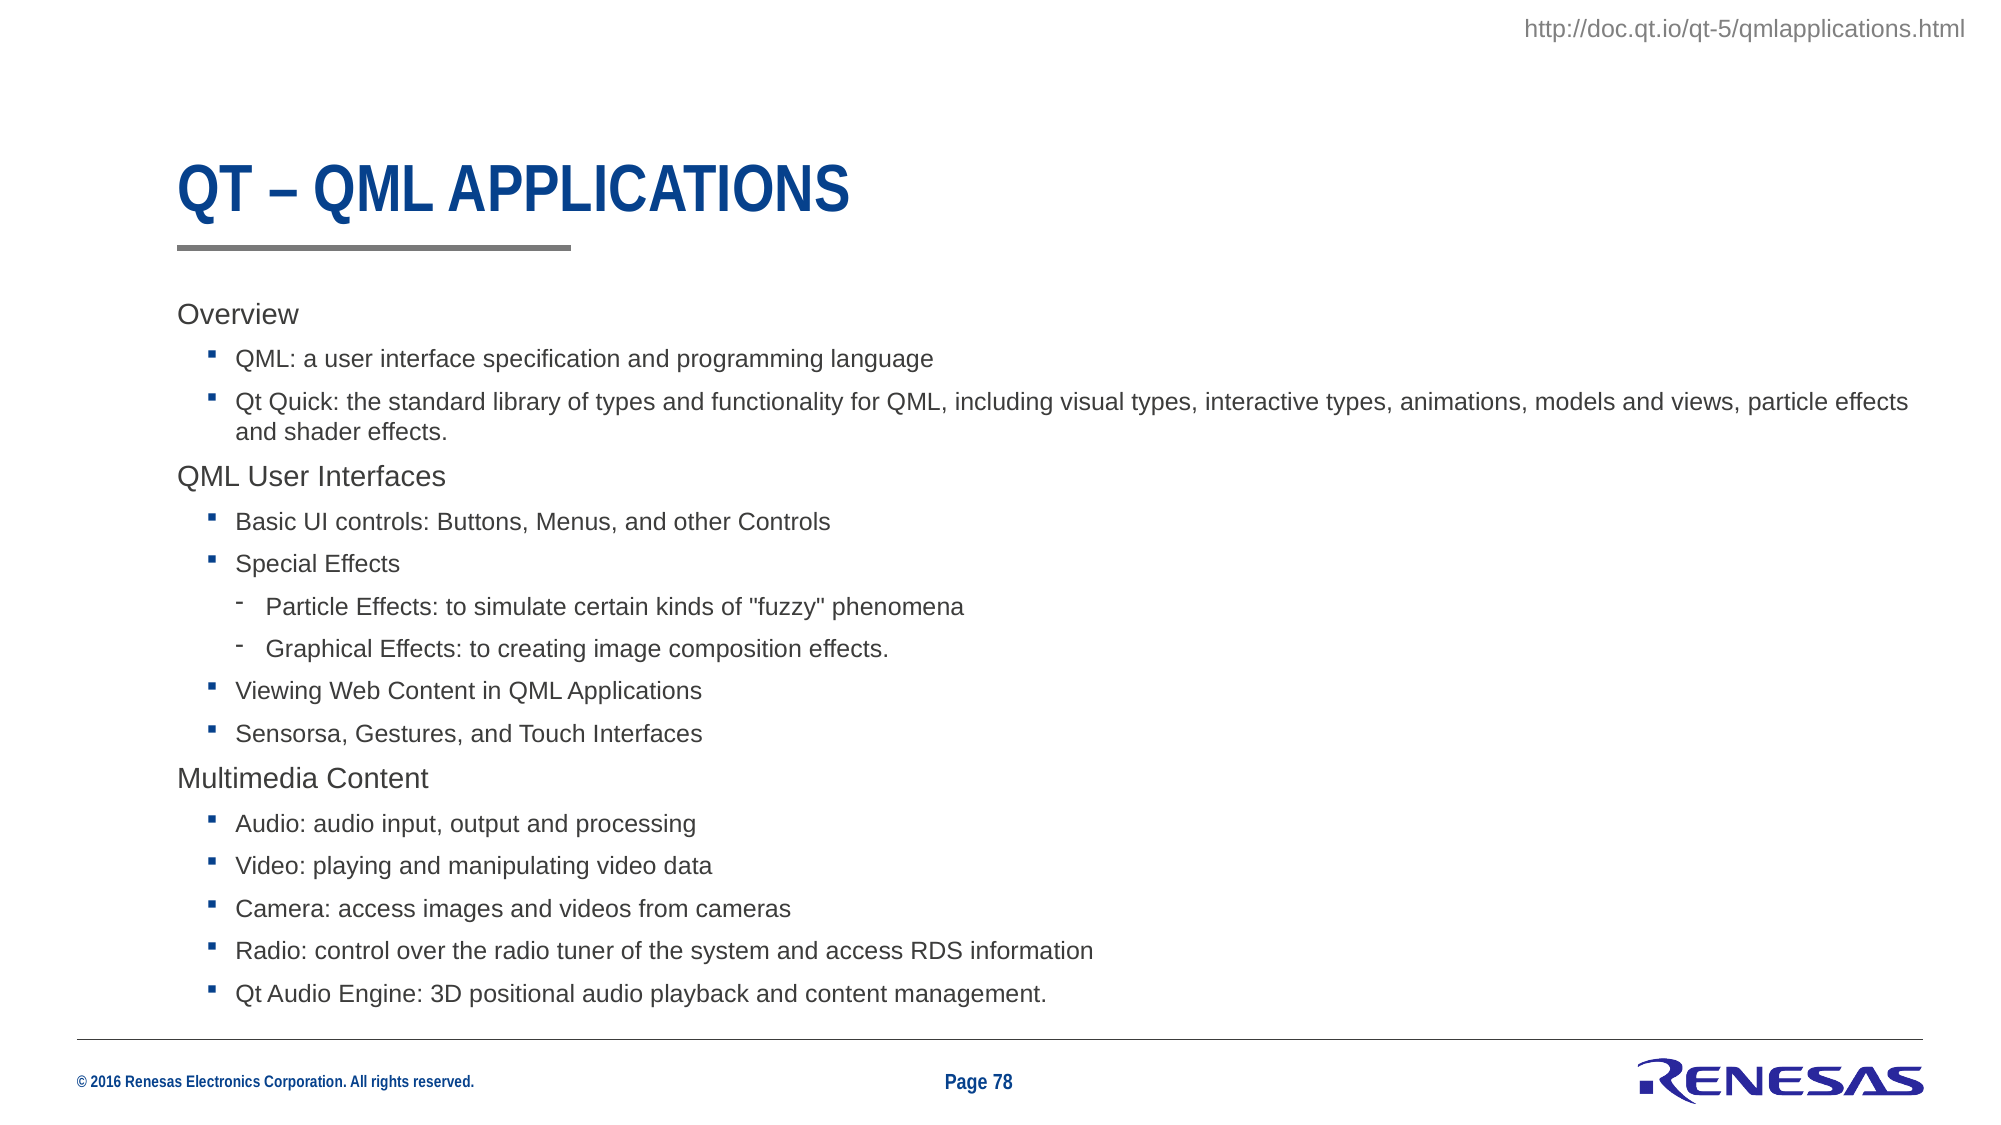

http://doc.qt.io/qt-5/qmlapplications.html
# Qt – QML Applications
Overview
QML: a user interface specification and programming language
Qt Quick: the standard library of types and functionality for QML, including visual types, interactive types, animations, models and views, particle effects and shader effects.
QML User Interfaces
Basic UI controls: Buttons, Menus, and other Controls
Special Effects
Particle Effects: to simulate certain kinds of "fuzzy" phenomena
Graphical Effects: to creating image composition effects.
Viewing Web Content in QML Applications
Sensorsa, Gestures, and Touch Interfaces
Multimedia Content
Audio: audio input, output and processing
Video: playing and manipulating video data
Camera: access images and videos from cameras
Radio: control over the radio tuner of the system and access RDS information
Qt Audio Engine: 3D positional audio playback and content management.
Page 78